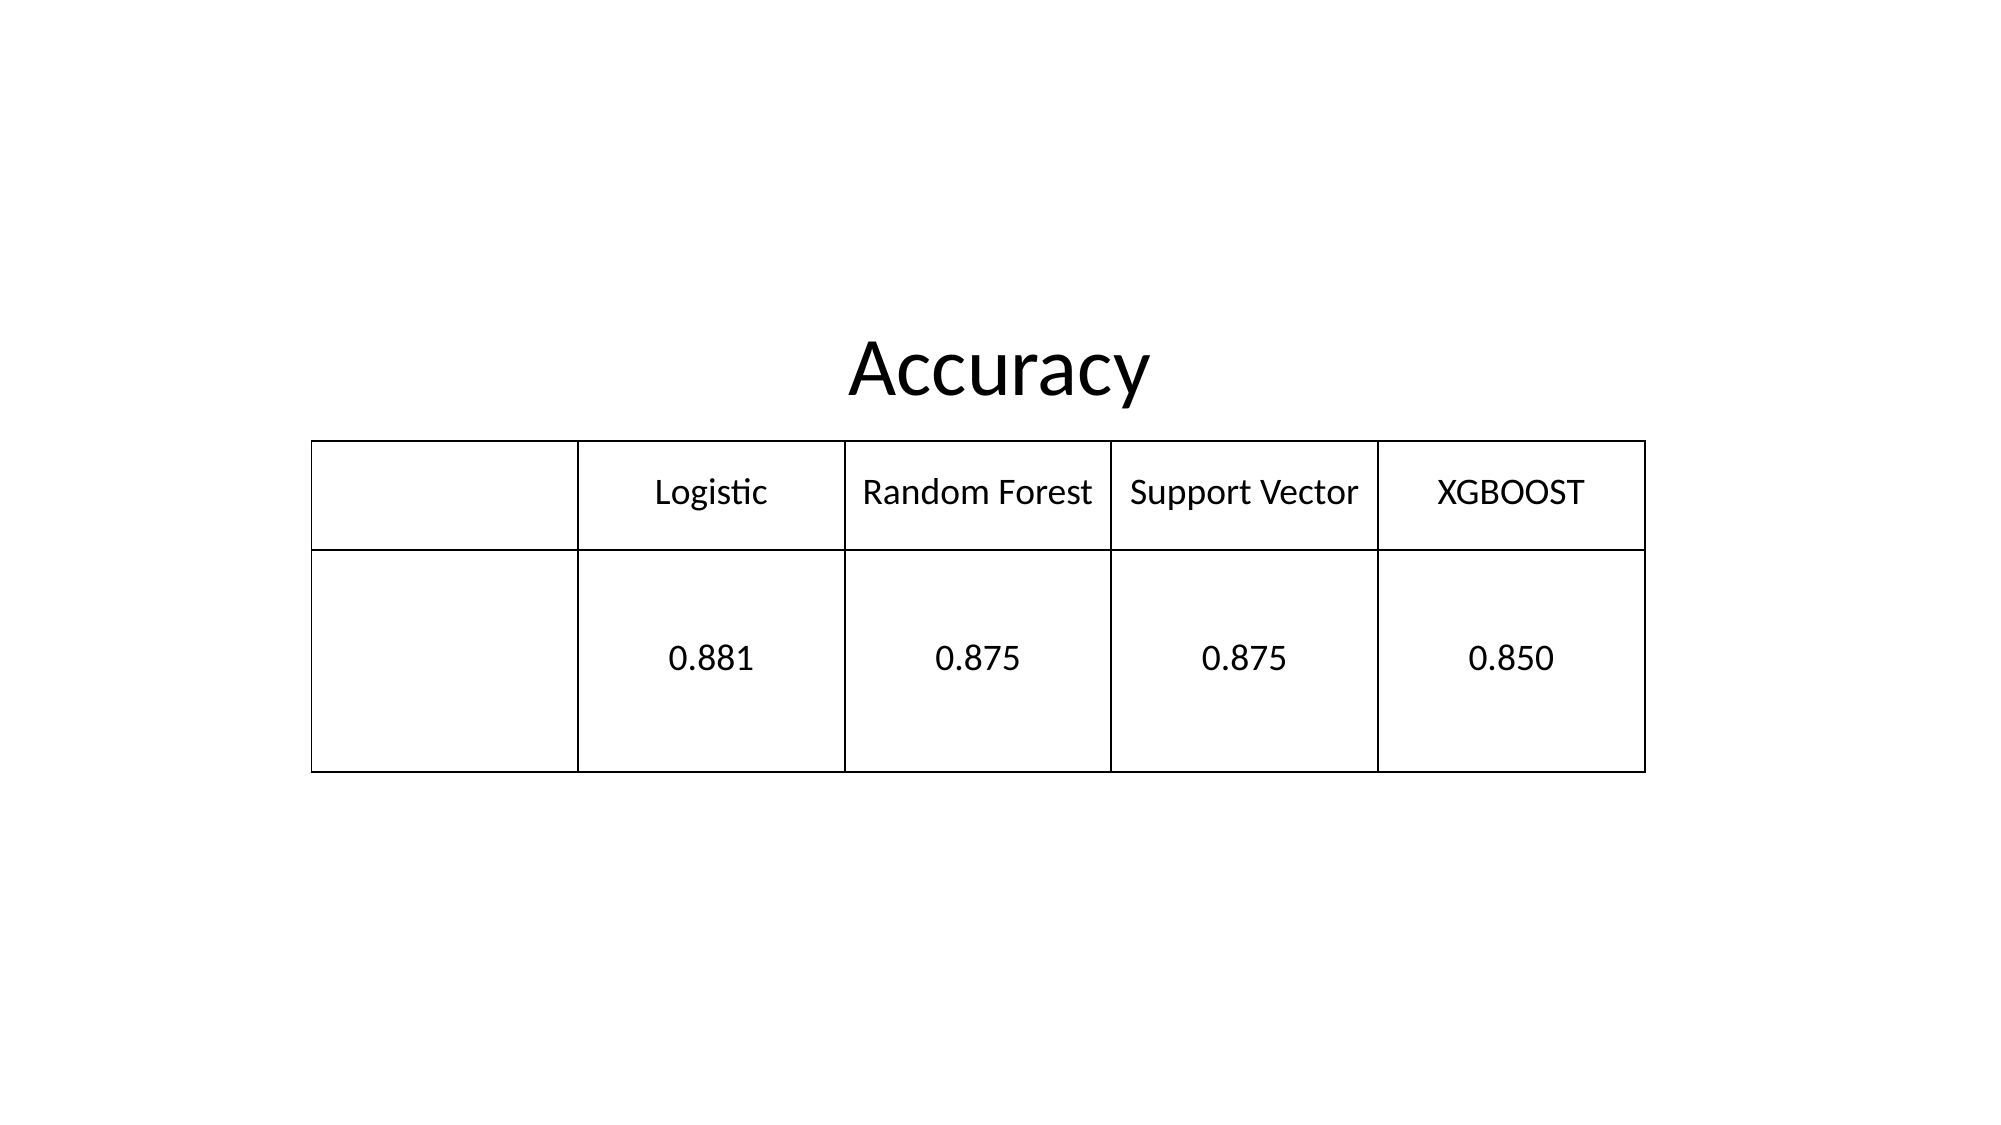

Accuracy
|  | Logistic | Random Forest | Support Vector | XGBOOST |
| --- | --- | --- | --- | --- |
|  | 0.881 | 0.875 | 0.875 | 0.850 |